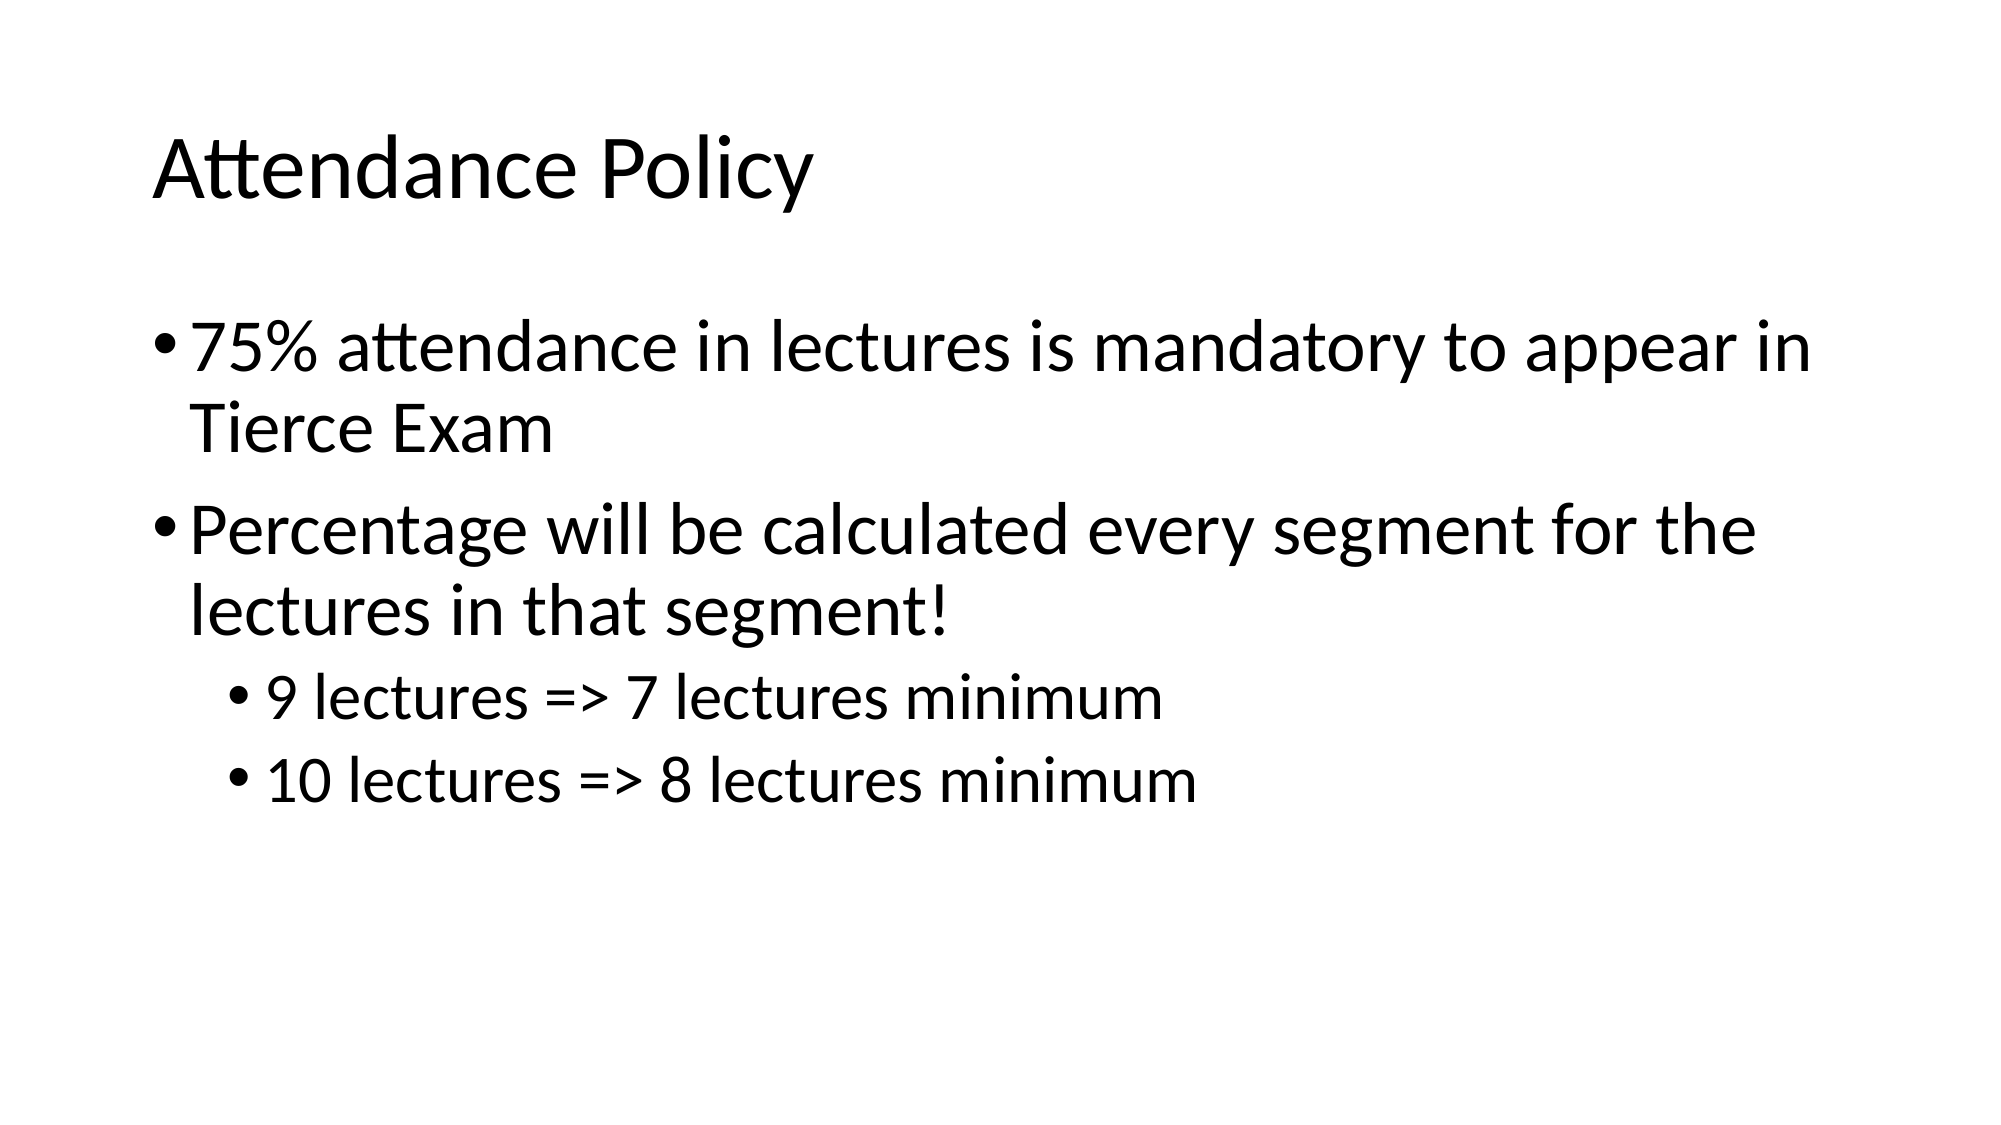

# Attendance Policy
75% attendance in lectures is mandatory to appear in Tierce Exam
Percentage will be calculated every segment for the lectures in that segment!
9 lectures => 7 lectures minimum
10 lectures => 8 lectures minimum